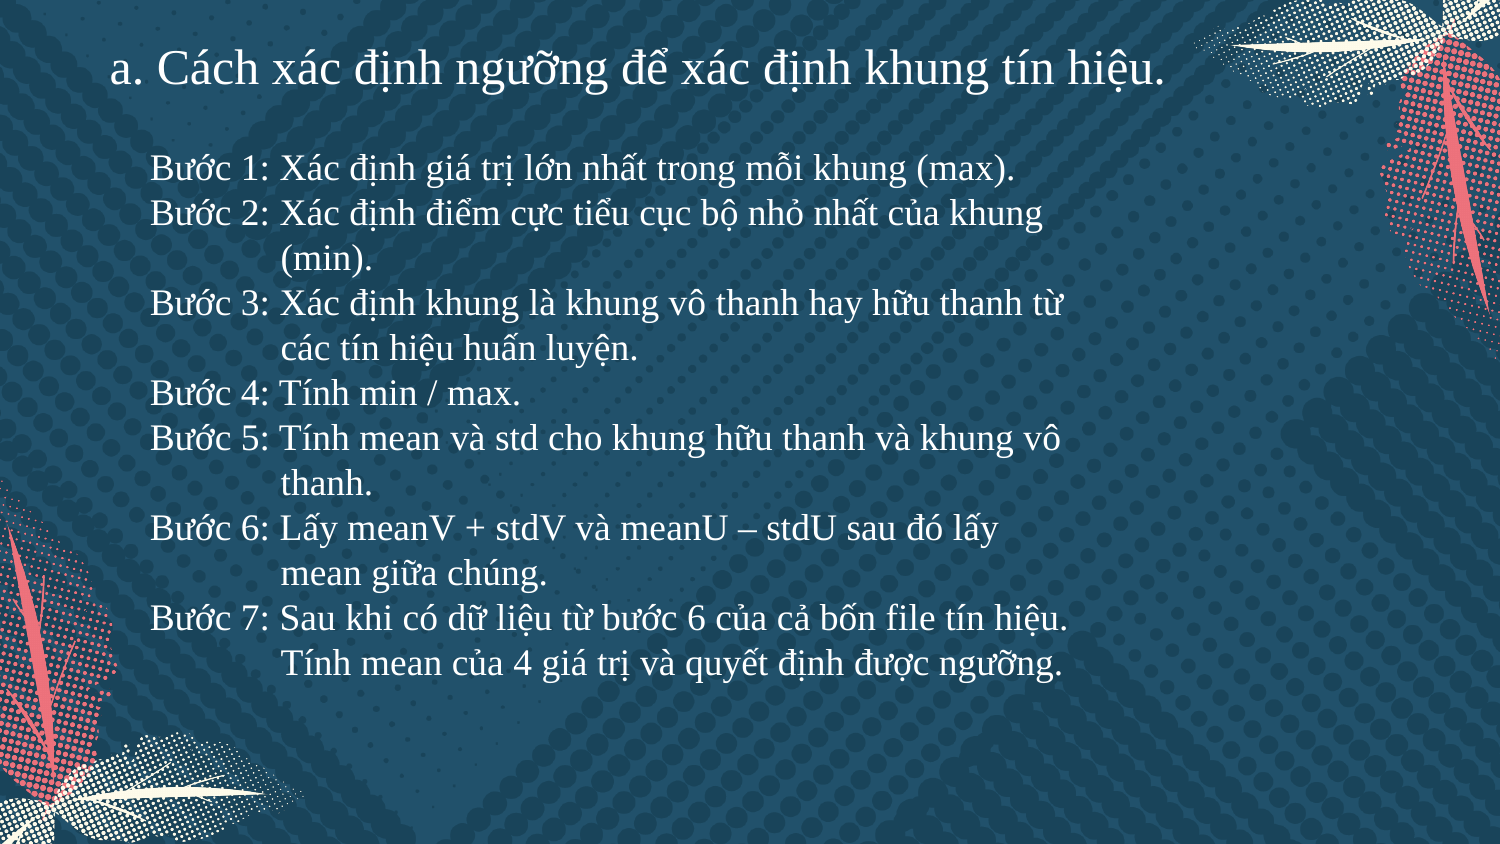

a. Cách xác định ngưỡng để xác định khung tín hiệu.
  Bước 1: Xác định giá trị lớn nhất trong mỗi khung (max).
  Bước 2: Xác định điểm cực tiểu cục bộ nhỏ nhất của khung
	(min).
  Bước 3: Xác định khung là khung vô thanh hay hữu thanh từ
	các tín hiệu huấn luyện.
  Bước 4: Tính min / max.
  Bước 5: Tính mean và std cho khung hữu thanh và khung vô
	thanh.
  Bước 6: Lấy meanV + stdV và meanU – stdU sau đó lấy
	mean giữa chúng.
  Bước 7: Sau khi có dữ liệu từ bước 6 của cả bốn file tín hiệu.
	Tính mean của 4 giá trị và quyết định được ngưỡng.